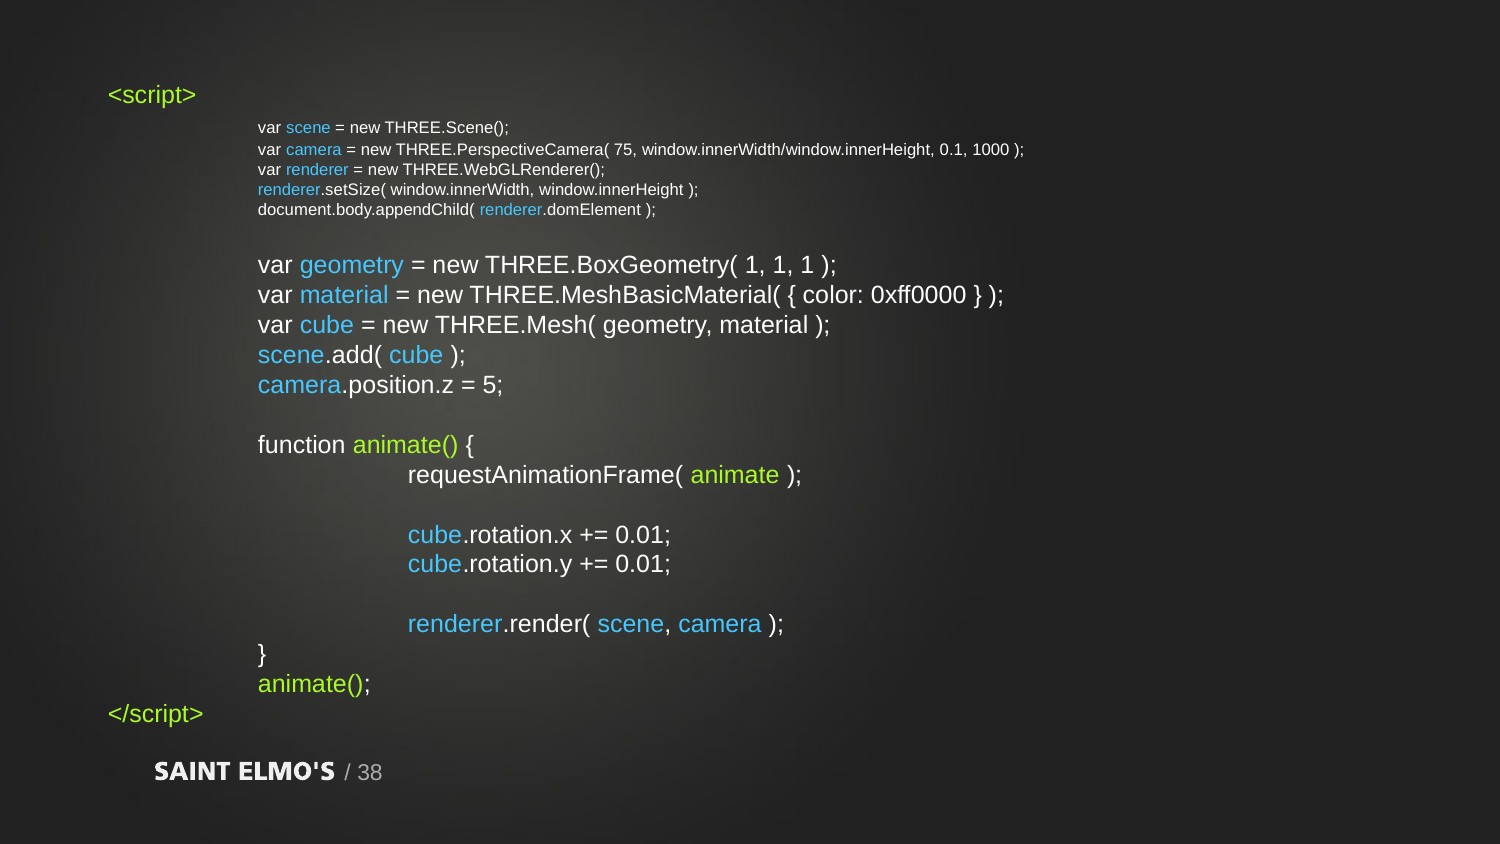

<script>
	var scene = new THREE.Scene();
	var camera = new THREE.PerspectiveCamera( 75, window.innerWidth/window.innerHeight, 0.1, 1000 );
	var renderer = new THREE.WebGLRenderer();
	renderer.setSize( window.innerWidth, window.innerHeight );
	document.body.appendChild( renderer.domElement );

	var geometry = new THREE.BoxGeometry( 1, 1, 1 );
	var material = new THREE.MeshBasicMaterial( { color: 0xff0000 } );
	var cube = new THREE.Mesh( geometry, material );
	scene.add( cube );
	camera.position.z = 5;

	function animate() {
    		requestAnimationFrame( animate );
    		cube.rotation.x += 0.01;
    		cube.rotation.y += 0.01;
    		renderer.render( scene, camera );
	}
	animate();
</script>